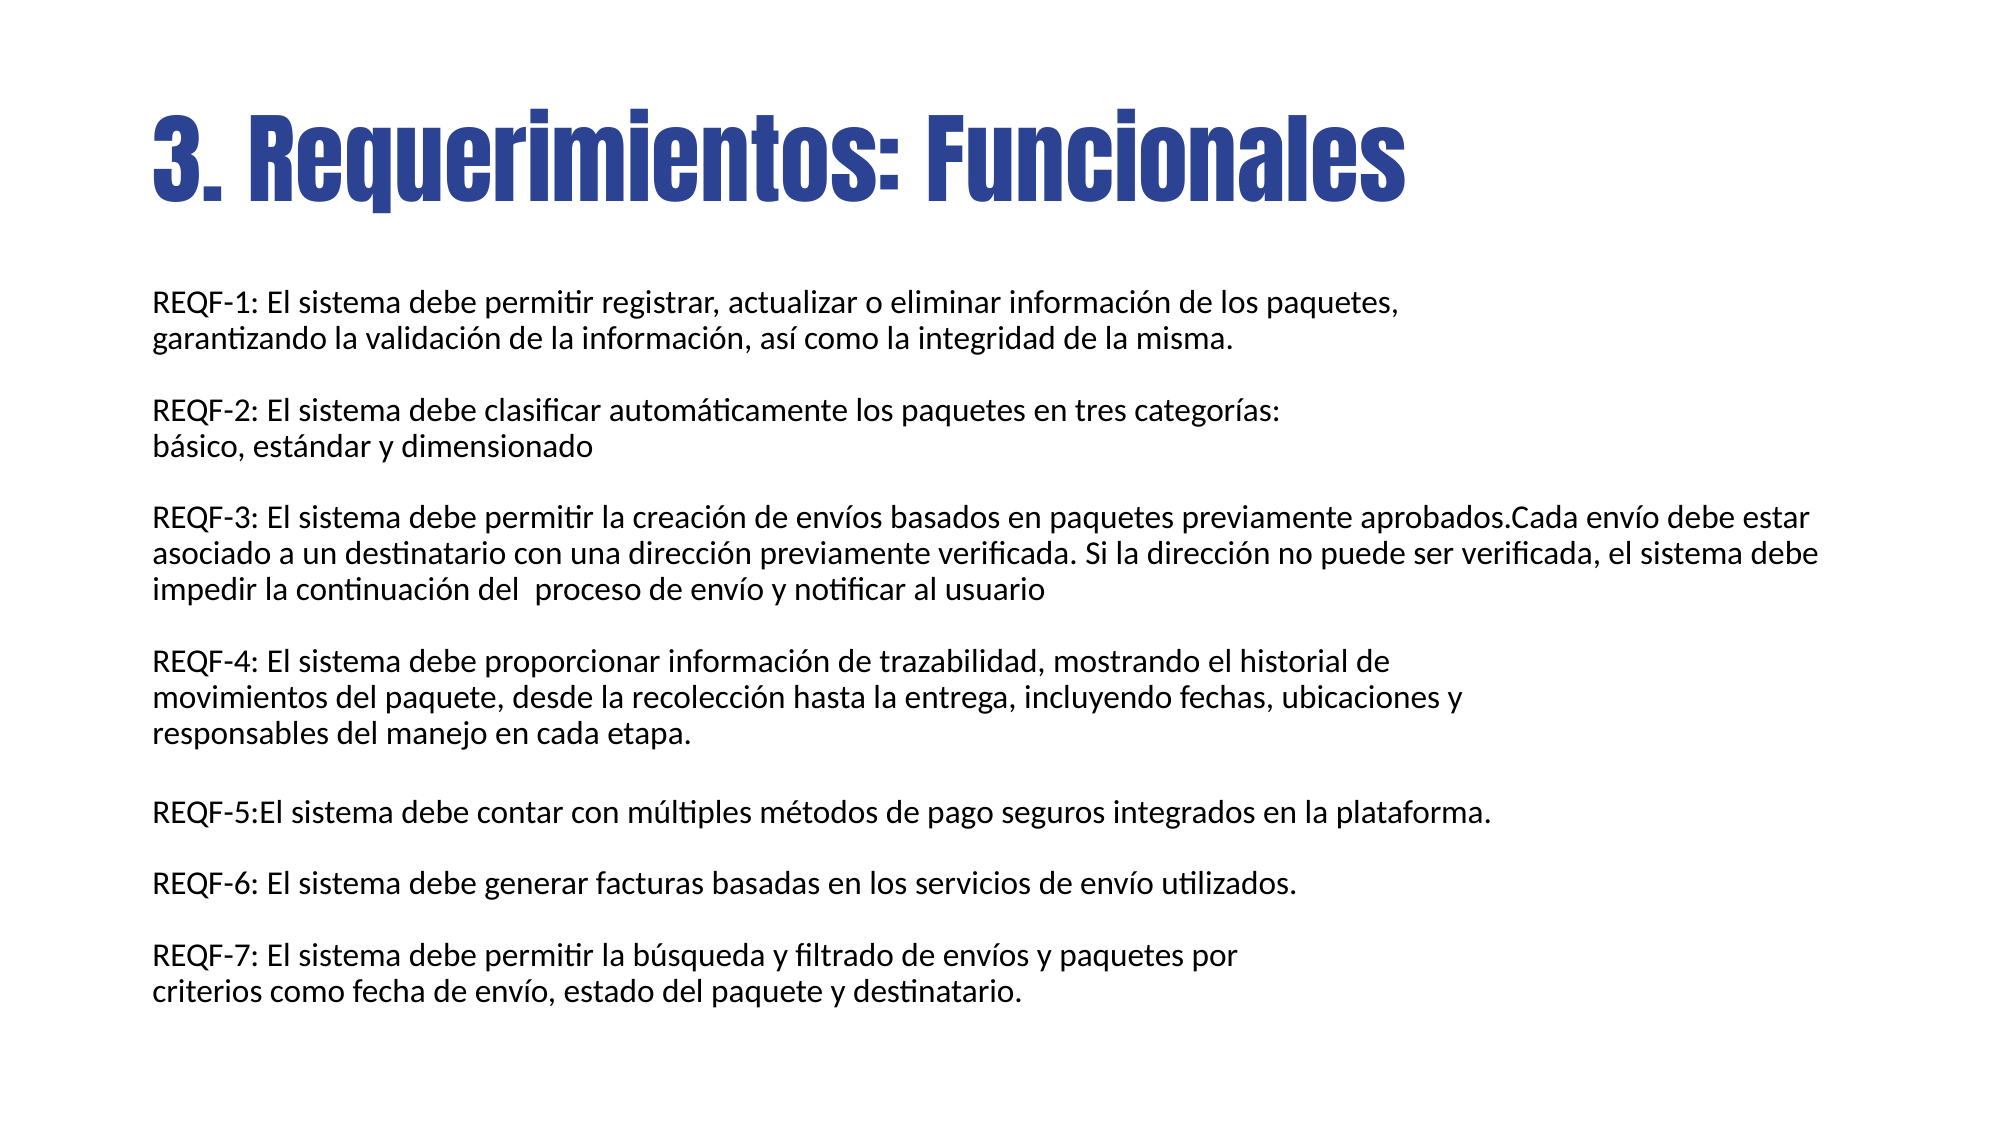

# 3. Requerimientos: Funcionales
REQF-1: El sistema debe permitir registrar, actualizar o eliminar información de los paquetes,
garantizando la validación de la información, así como la integridad de la misma.

REQF-2: El sistema debe clasificar automáticamente los paquetes en tres categorías:
básico, estándar y dimensionado

REQF-3: El sistema debe permitir la creación de envíos basados en paquetes previamente aprobados.Cada envío debe estar asociado a un destinatario con una dirección previamente verificada. Si la dirección no puede ser verificada, el sistema debe impedir la continuación del  proceso de envío y notificar al usuario

REQF-4: El sistema debe proporcionar información de trazabilidad, mostrando el historial de
movimientos del paquete, desde la recolección hasta la entrega, incluyendo fechas, ubicaciones y
responsables del manejo en cada etapa.

REQF-5:El sistema debe contar con múltiples métodos de pago seguros integrados en la plataforma.

REQF-6: El sistema debe generar facturas basadas en los servicios de envío utilizados.

REQF-7: El sistema debe permitir la búsqueda y filtrado de envíos y paquetes por
criterios como fecha de envío, estado del paquete y destinatario.